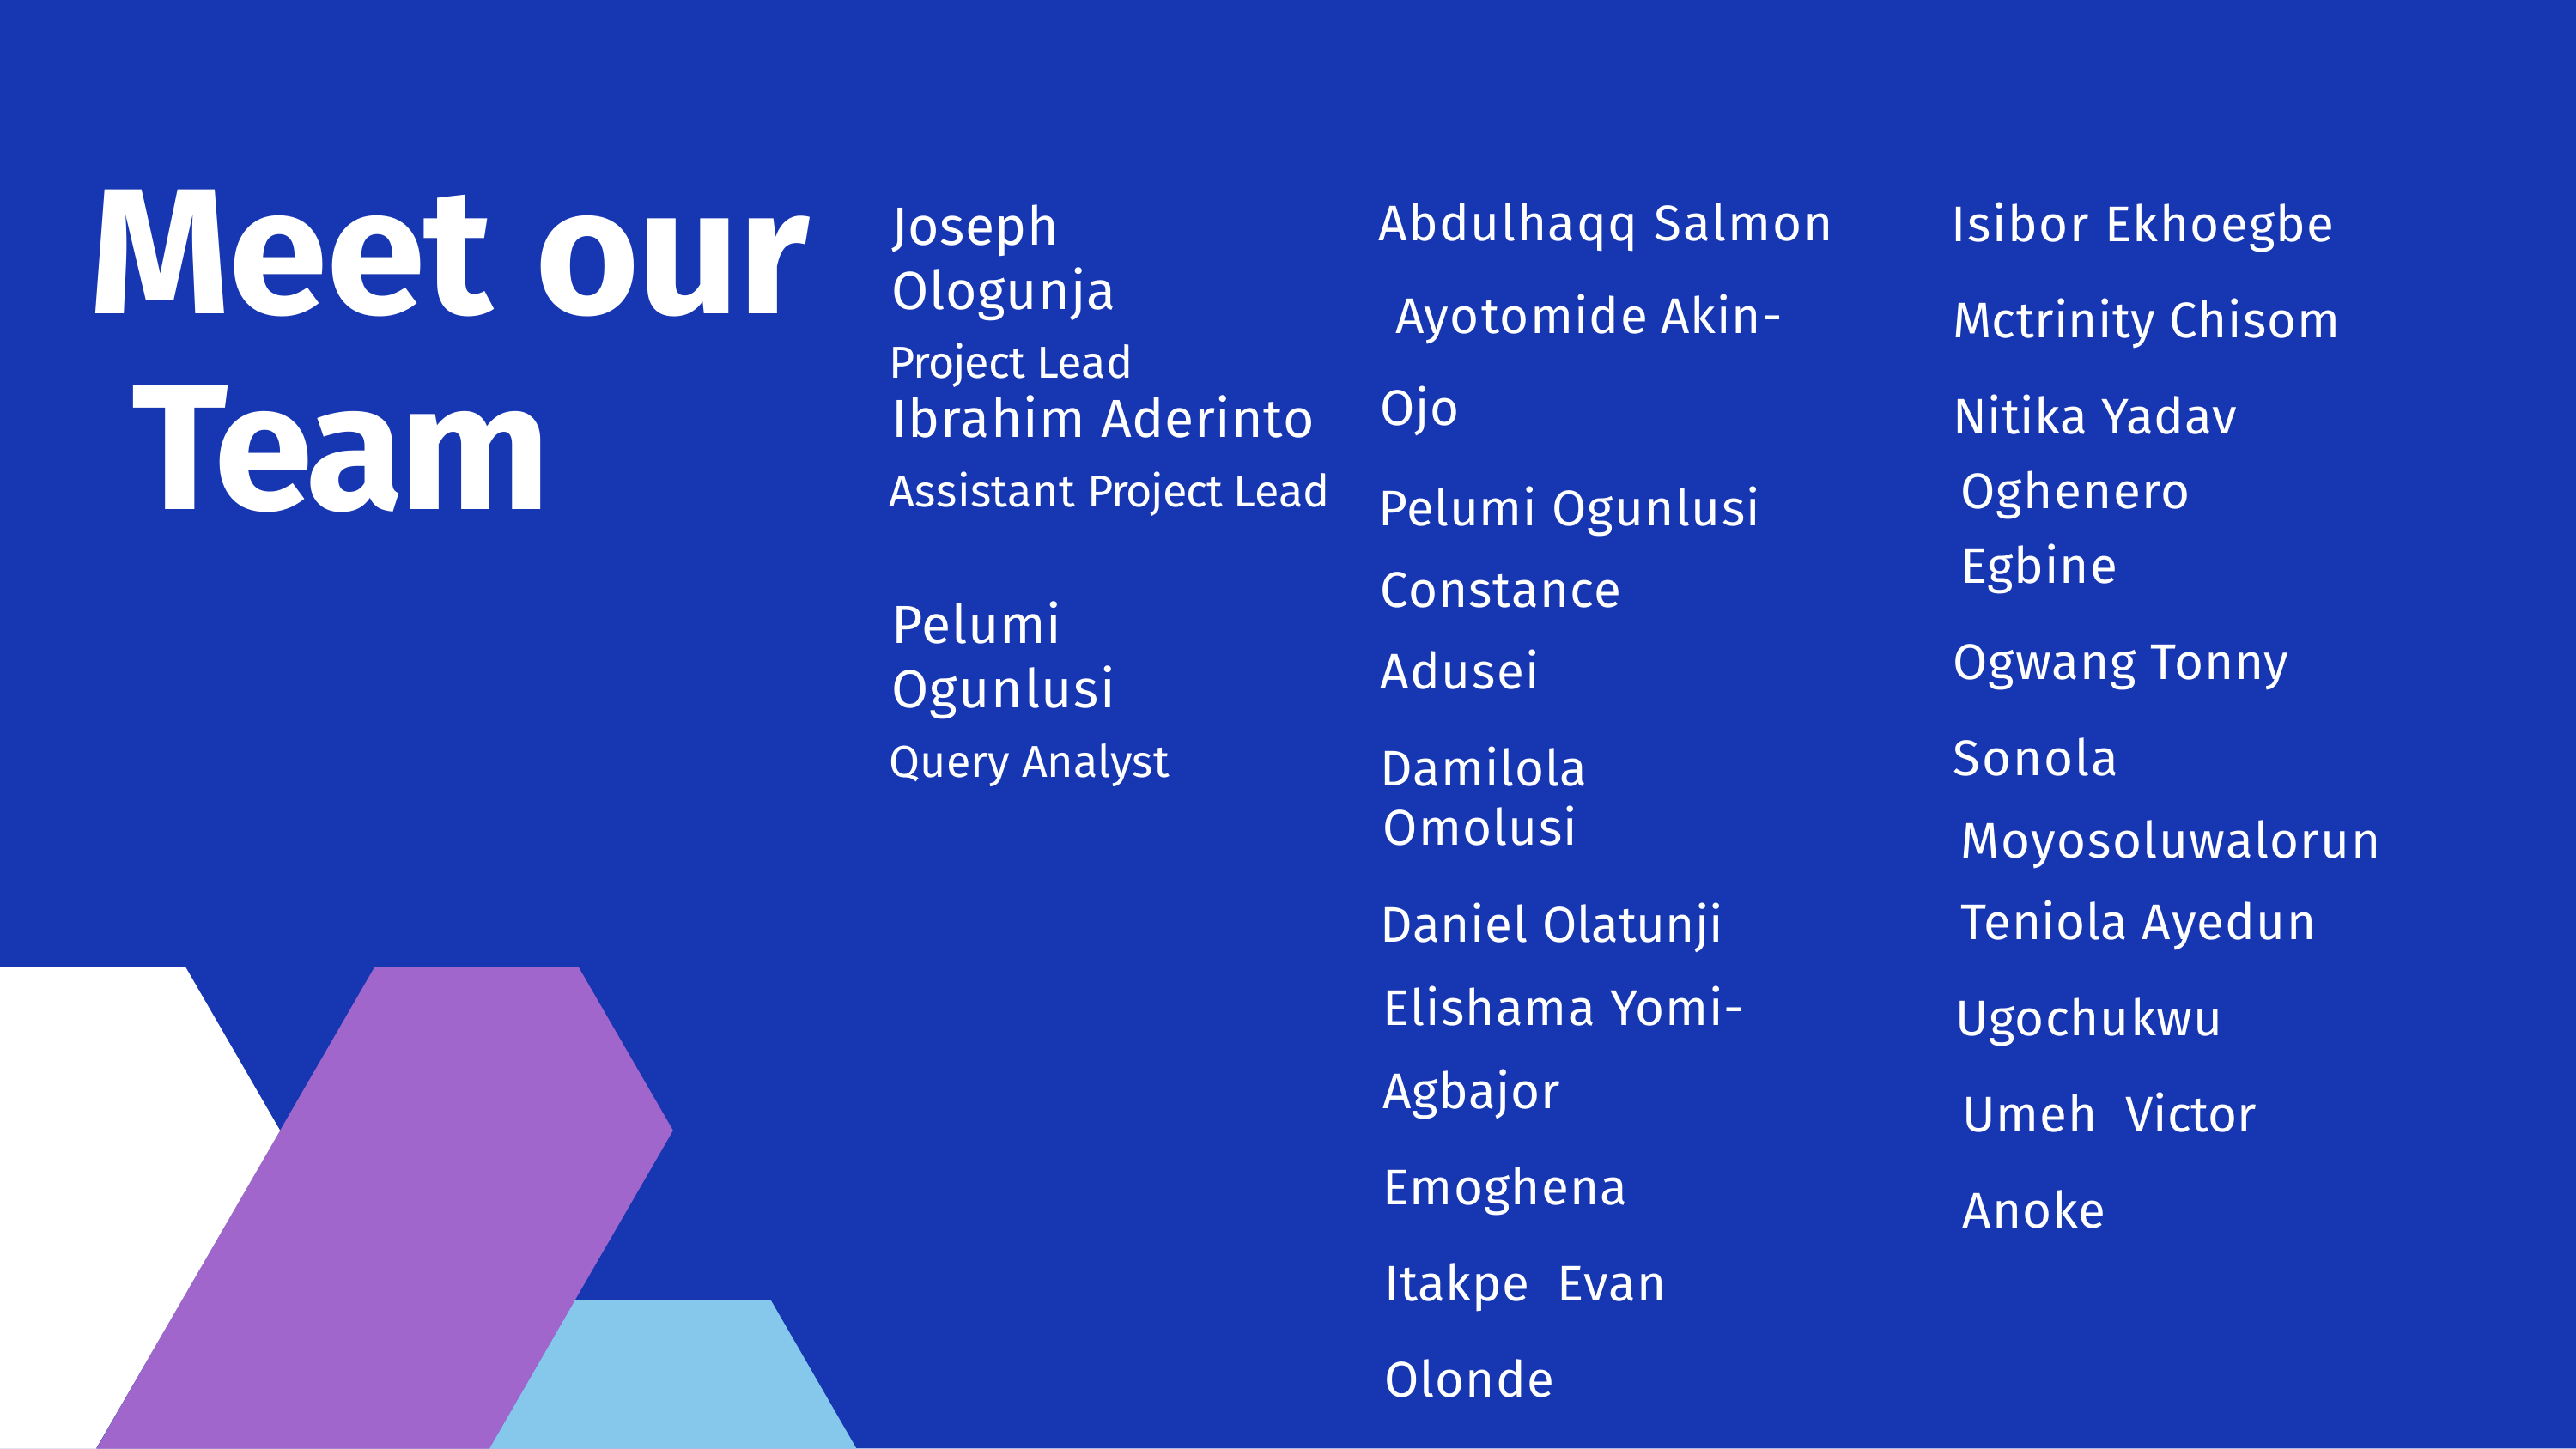

# Meet our  Team
Abdulhaqq Salmon  Ayotomide Akin-Ojo
Pelumi Ogunlusi  Constance Adusei
Damilola Omolusi
Daniel Olatunji  Elishama Yomi-Agbajor
Emoghena Itakpe  Evan Olonde
Joseph Ologunja
Project Lead
Isibor Ekhoegbe
Mctrinity Chisom
Nitika Yadav  Oghenero Egbine
Ogwang Tonny
Sonola Moyosoluwalorun  Teniola Ayedun
Ugochukwu Umeh  Victor Anoke
Ibrahim Aderinto
Assistant Project Lead
Pelumi Ogunlusi
Query Analyst